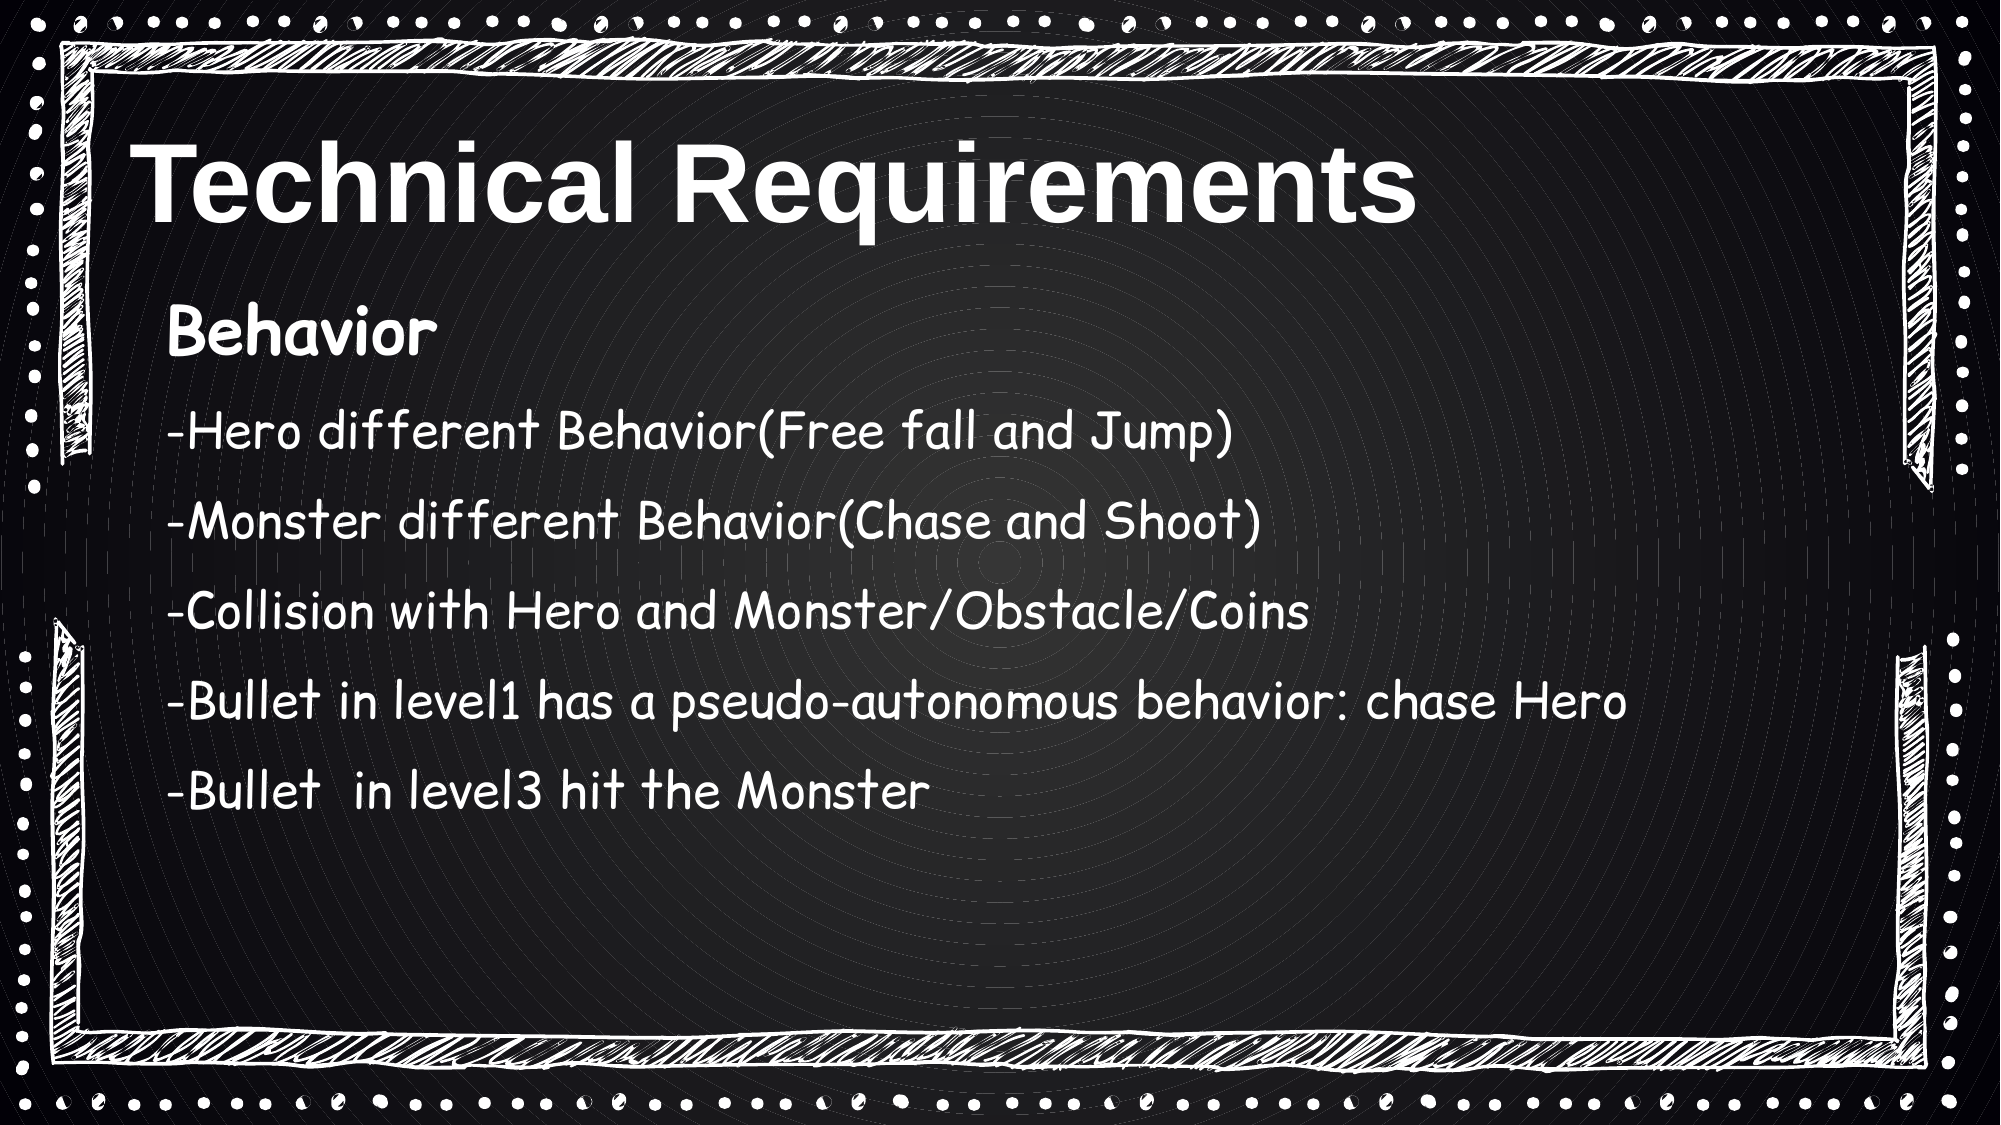

Technical Requirements

Behavior
-Hero different Behavior(Free fall and Jump)
-Monster different Behavior(Chase and Shoot)
-Collision with Hero and Monster/Obstacle/Coins
-Bullet in level1 has a pseudo-autonomous behavior: chase Hero
-Bullet  in level3 hit the Monster